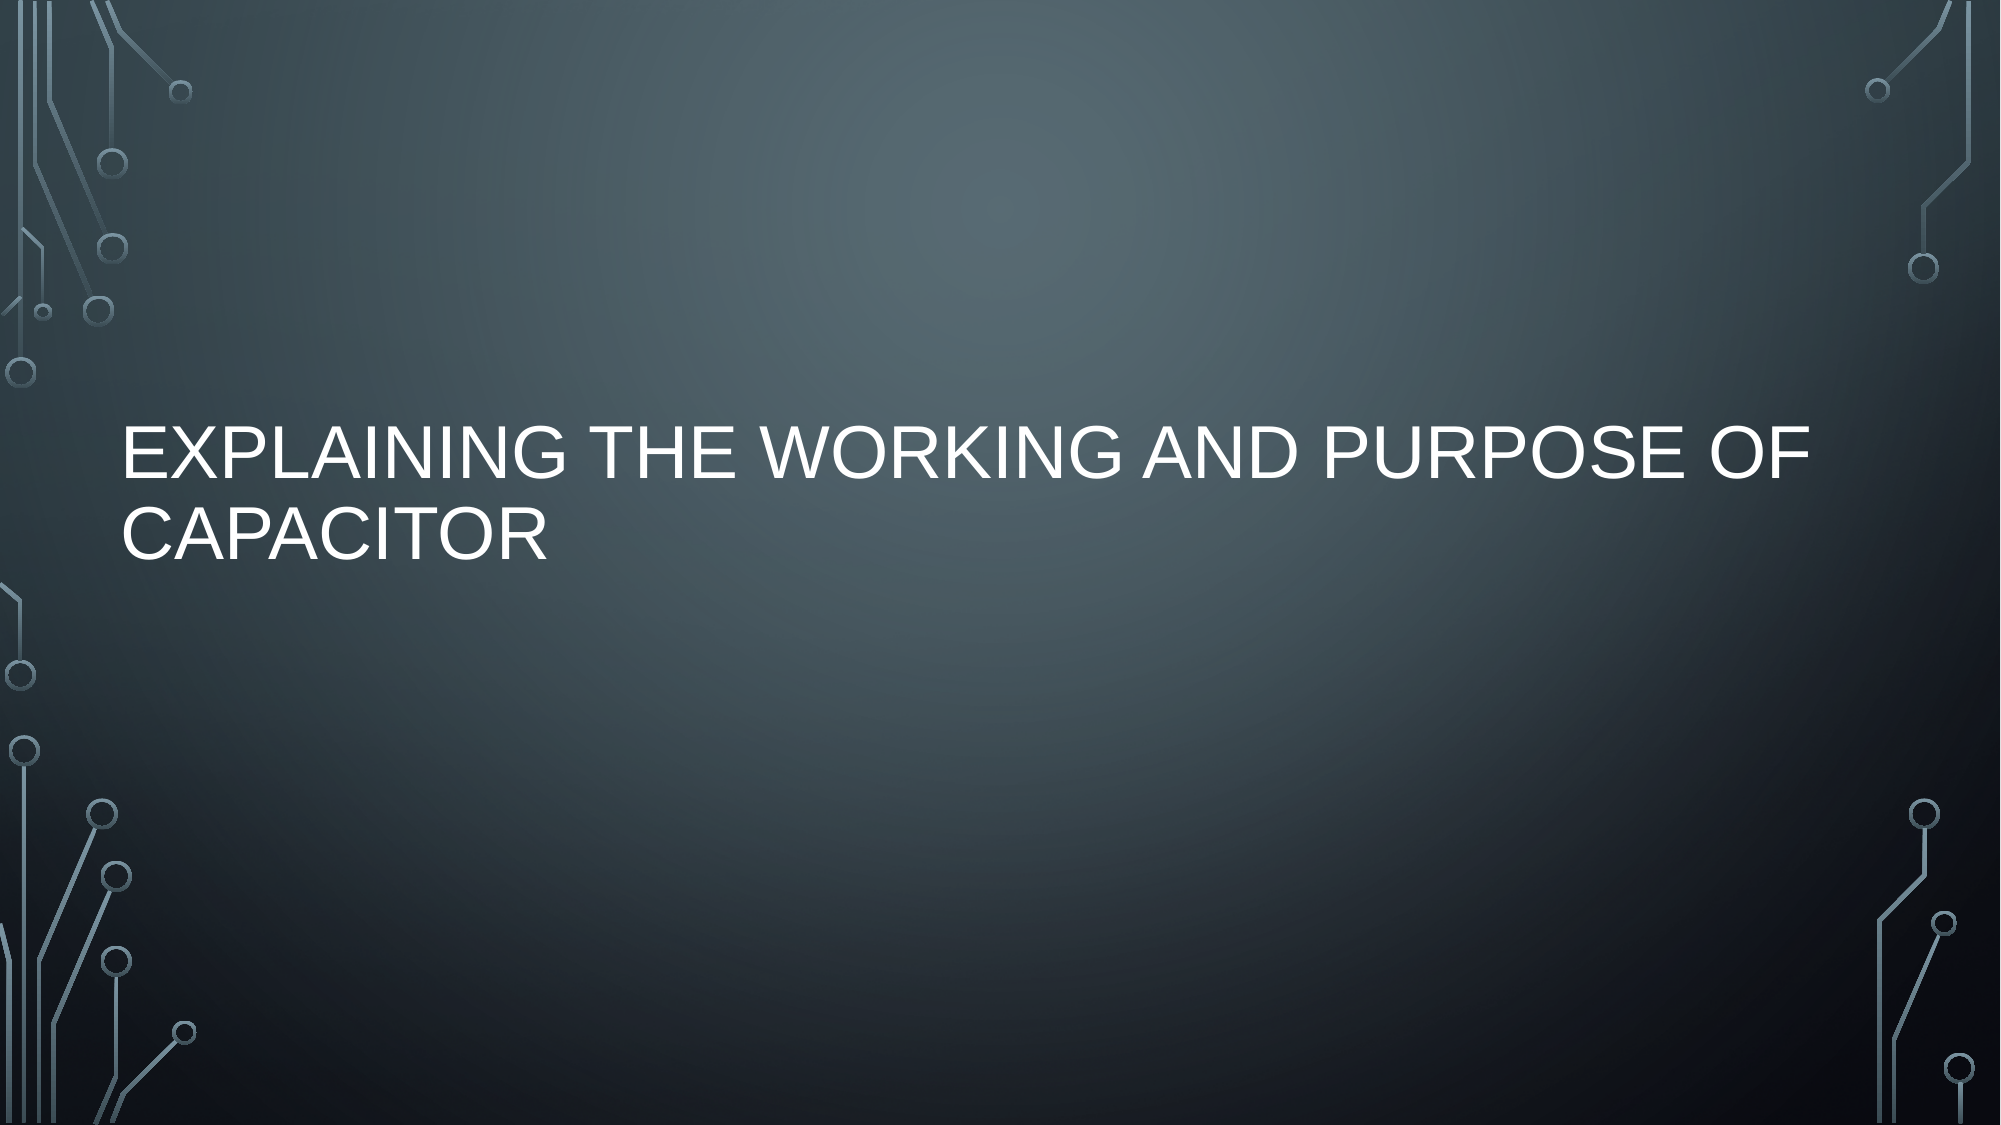

# Explaining the working and purpose of capacitor